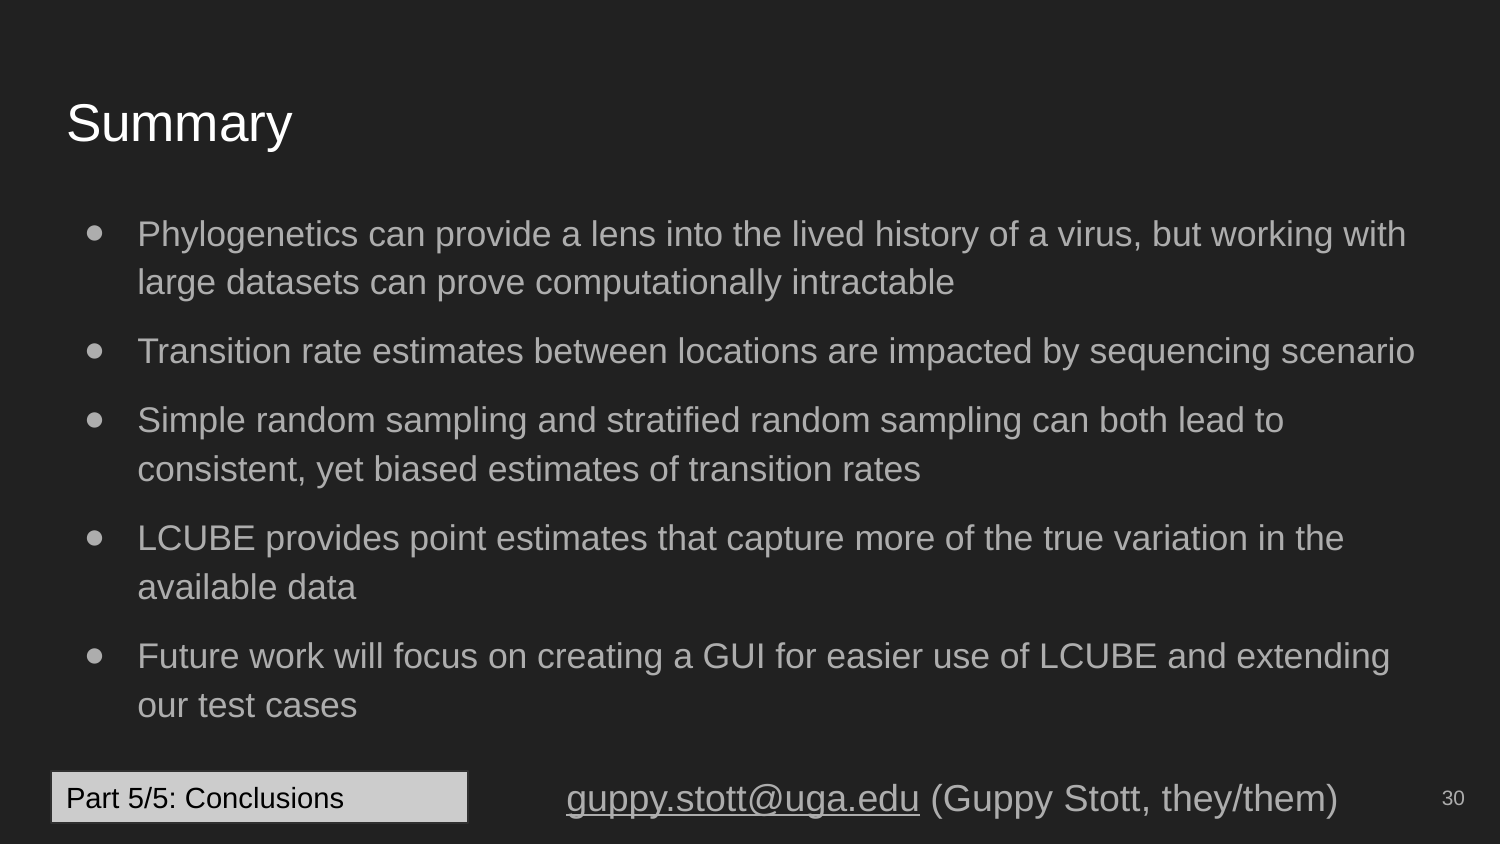

# Summary
Phylogenetics can provide a lens into the lived history of a virus, but working with large datasets can prove computationally intractable
Transition rate estimates between locations are impacted by sequencing scenario
Simple random sampling and stratified random sampling can both lead to consistent, yet biased estimates of transition rates
LCUBE provides point estimates that capture more of the true variation in the available data
Future work will focus on creating a GUI for easier use of LCUBE and extending our test cases
guppy.stott@uga.edu (Guppy Stott, they/them)
30
Part 5/5: Conclusions